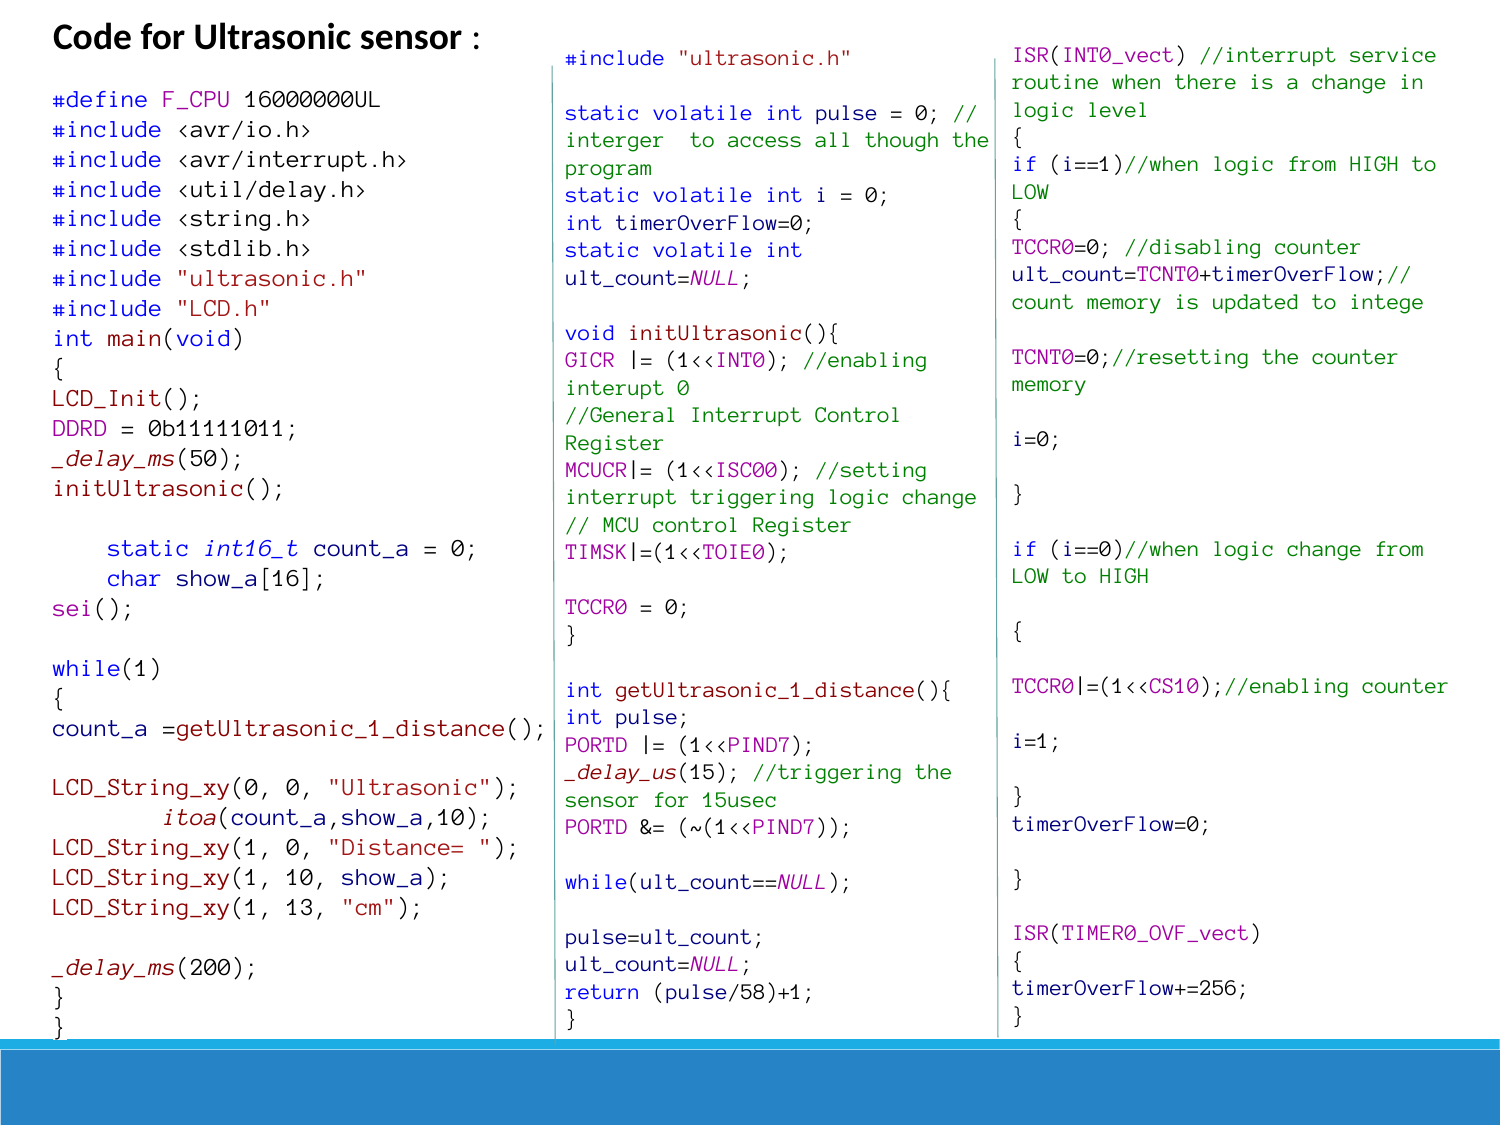

Code for Ultrasonic sensor :
ISR(INT0_vect) //interrupt service routine when there is a change in logic level
{
if (i==1)//when logic from HIGH to LOW
{
TCCR0=0; //disabling counter
ult_count=TCNT0+timerOverFlow;//count memory is updated to intege

TCNT0=0;//resetting the counter memory

i=0;

}

if (i==0)//when logic change from LOW to HIGH

{

TCCR0|=(1<<CS10);//enabling counter

i=1;

}
timerOverFlow=0;

}

ISR(TIMER0_OVF_vect)
{
timerOverFlow+=256;
}
#include "ultrasonic.h"

static volatile int pulse = 0; // interger  to access all though the program
static volatile int i = 0;
int timerOverFlow=0;
static volatile int ult_count=NULL;

void initUltrasonic(){
GICR |= (1<<INT0); //enabling interupt 0
//General Interrupt Control Register
MCUCR|= (1<<ISC00); //setting interrupt triggering logic change
// MCU control Register
TIMSK|=(1<<TOIE0);

TCCR0 = 0;
}

int getUltrasonic_1_distance(){
int pulse;
PORTD |= (1<<PIND7);
_delay_us(15); //triggering the sensor for 15usec
PORTD &= (~(1<<PIND7));

while(ult_count==NULL);

pulse=ult_count;
ult_count=NULL;
return (pulse/58)+1;
}

#define F_CPU 16000000UL
#include <avr/io.h>
#include <avr/interrupt.h>
#include <util/delay.h>
#include <string.h>
#include <stdlib.h>
#include "ultrasonic.h"
#include "LCD.h"
int main(void)
{
LCD_Init();
DDRD = 0b11111011;
_delay_ms(50);
initUltrasonic();

    static int16_t count_a = 0;
    char show_a[16];
sei();

while(1)
{
count_a =getUltrasonic_1_distance();

LCD_String_xy(0, 0, "Ultrasonic");
        itoa(count_a,show_a,10);
LCD_String_xy(1, 0, "Distance= ");
LCD_String_xy(1, 10, show_a);
LCD_String_xy(1, 13, "cm");

_delay_ms(200);
}
}